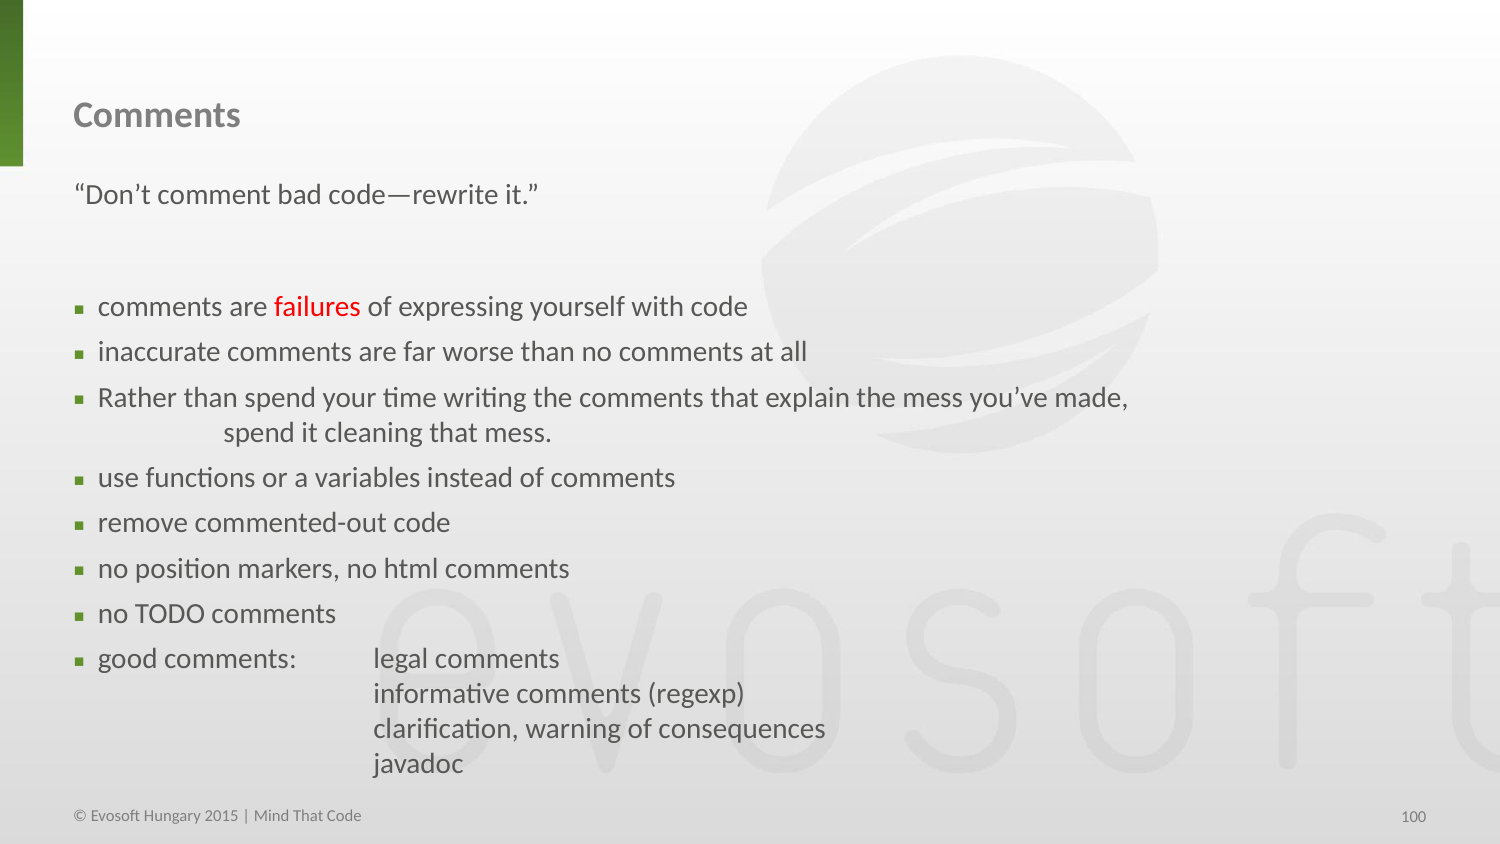

Comments
“Don’t comment bad code—rewrite it.”

  comments are failures of expressing yourself with code
  inaccurate comments are far worse than no comments at all
  Rather than spend your time writing the comments that explain the mess you’ve made,
	spend it cleaning that mess.
  use functions or a variables instead of comments
  remove commented-out code
  no position markers, no html comments
  no TODO comments
  good comments:	legal comments
		informative comments (regexp)
		clarification, warning of consequences
		javadoc